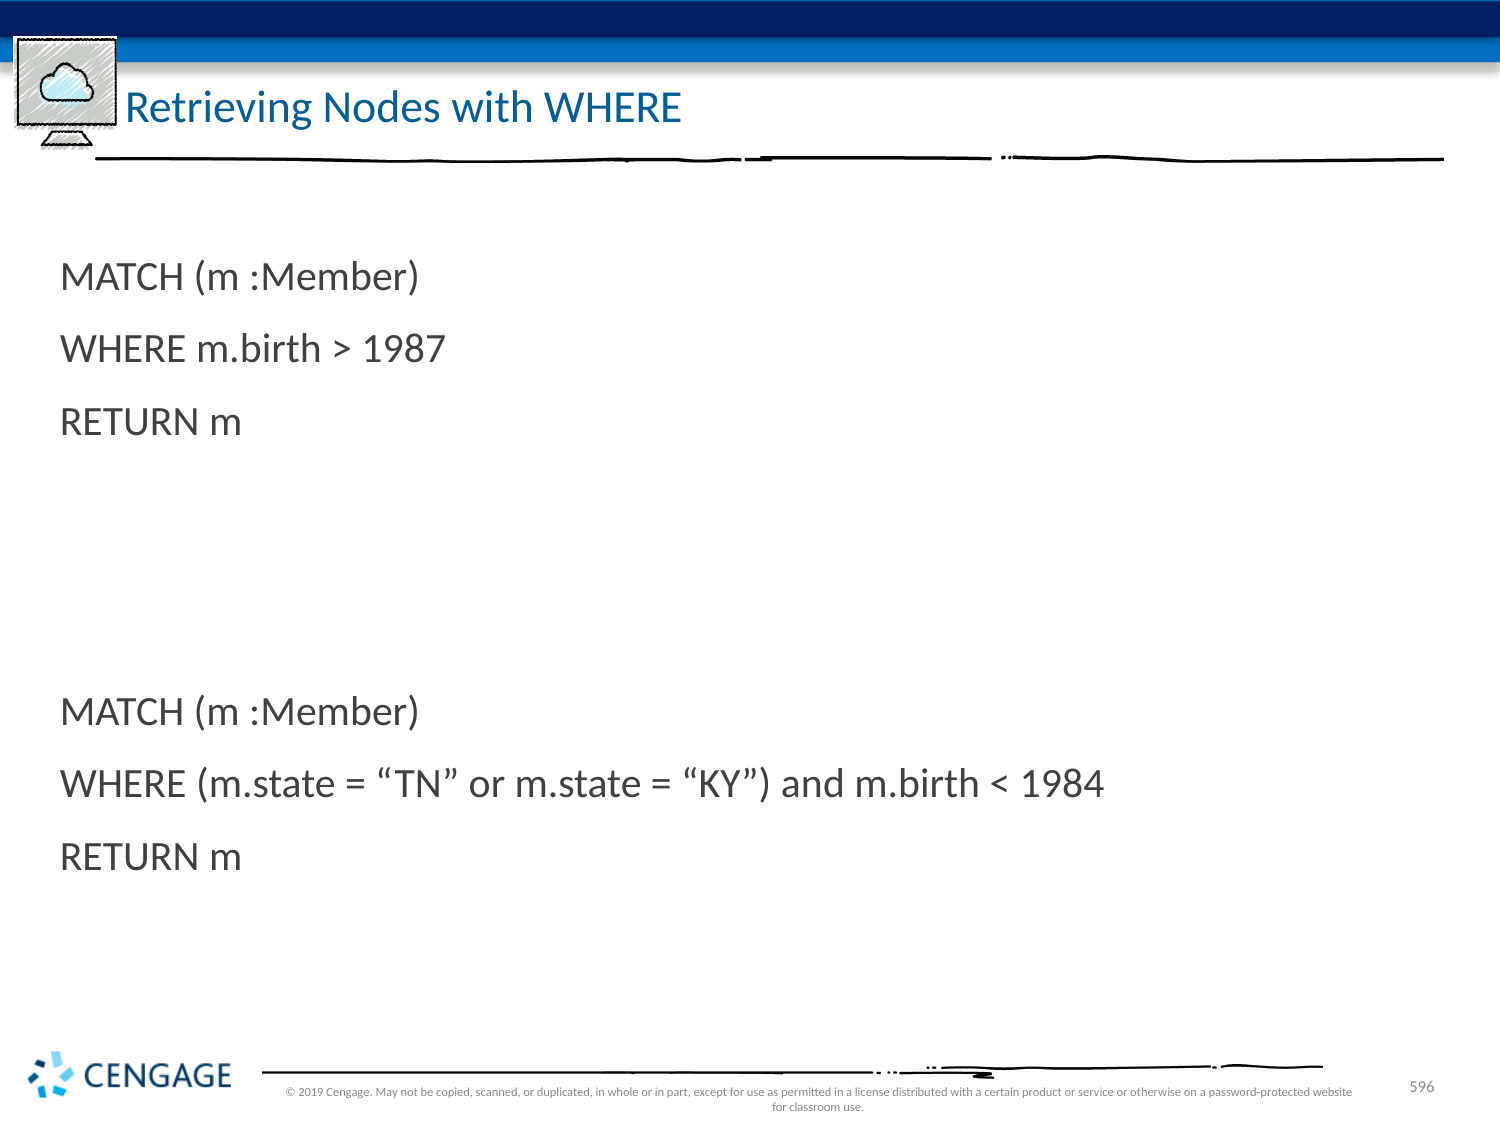

# Retrieving Nodes with WHERE
MATCH (m :Member)
WHERE m.birth > 1987
RETURN m

MATCH (m :Member)
WHERE (m.state = “TN” or m.state = “KY”) and m.birth < 1984
RETURN m
© 2019 Cengage. May not be copied, scanned, or duplicated, in whole or in part, except for use as permitted in a license distributed with a certain product or service or otherwise on a password-protected website for classroom use.